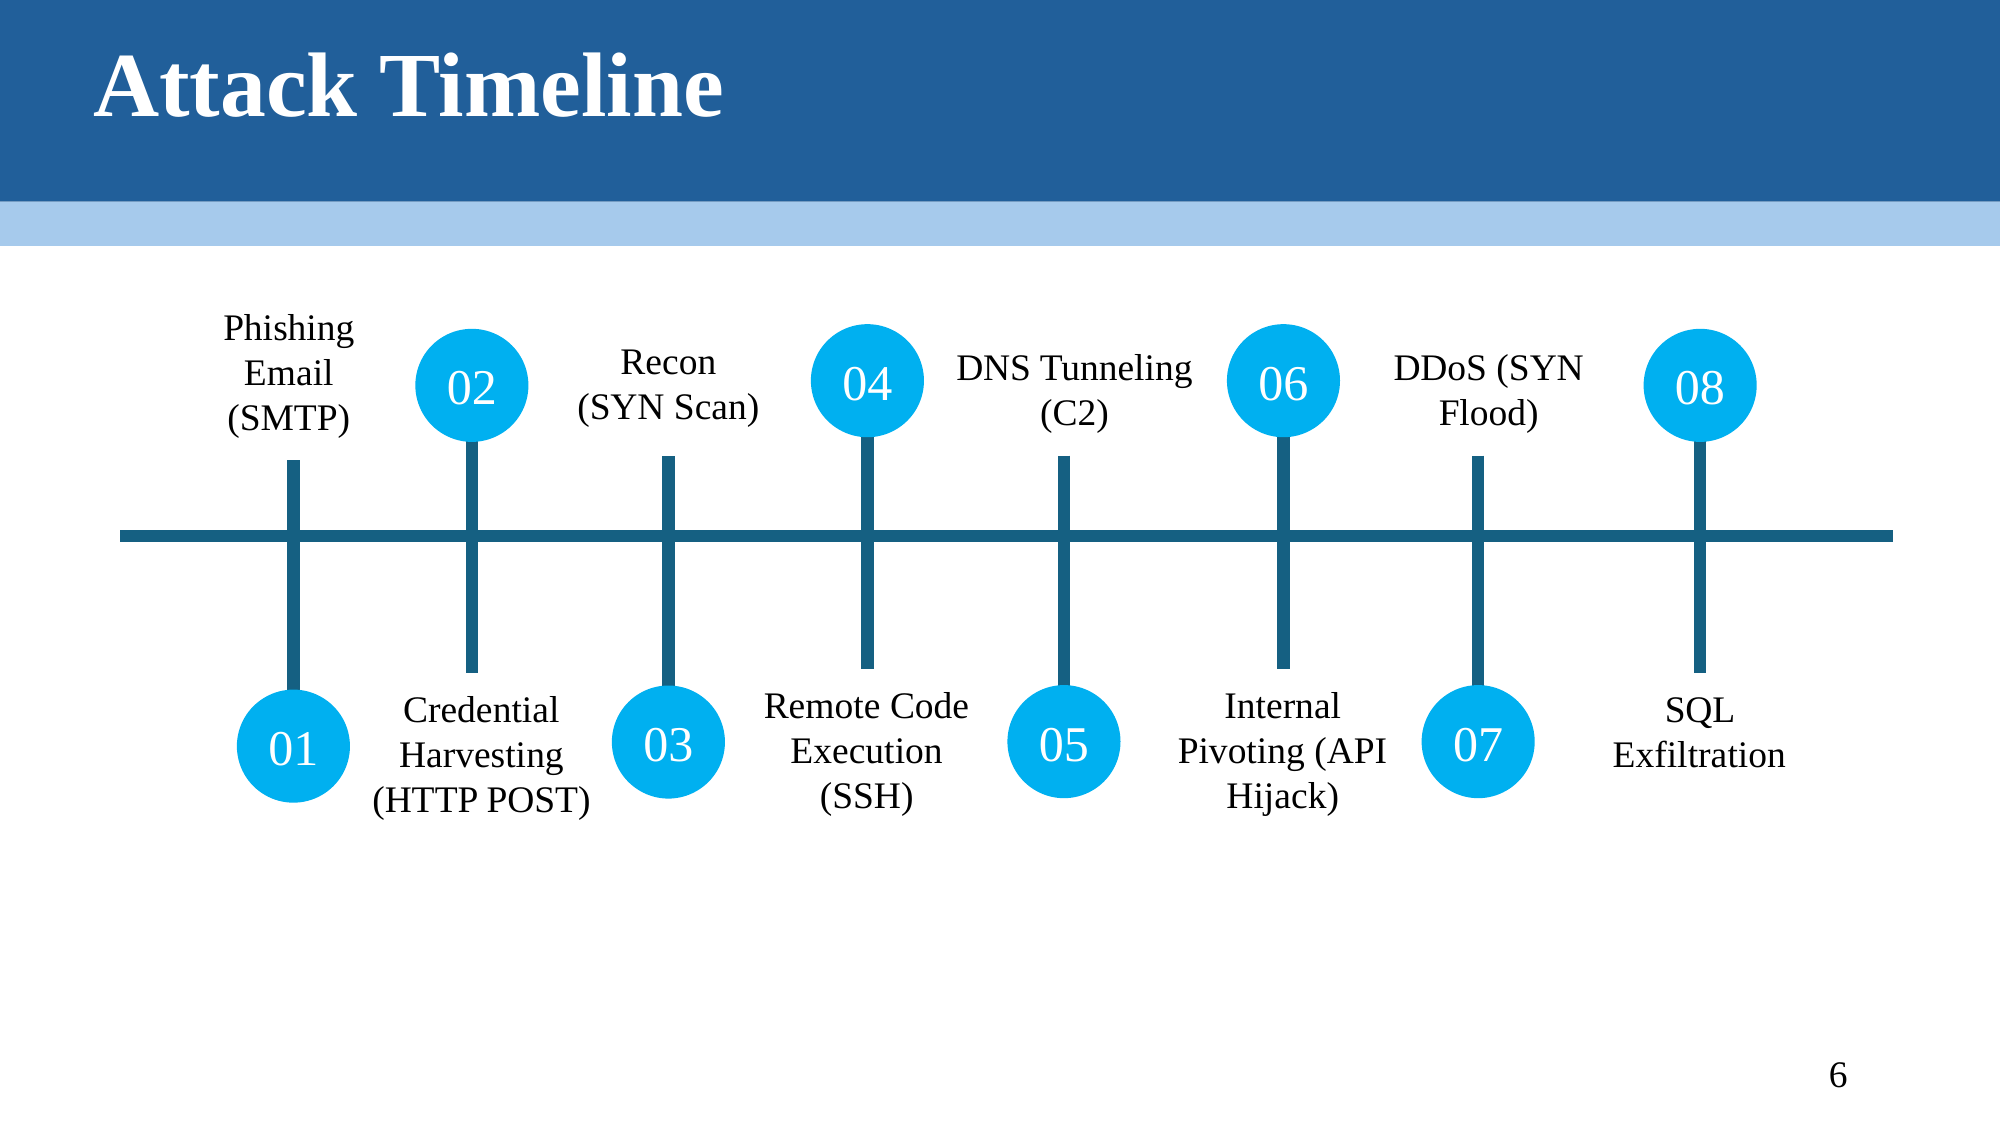

Attack Timeline

Phishing Email (SMTP)

Recon (SYN Scan)
DNS Tunneling (C2)
DDoS (SYN Flood)
04
06
02
08
Remote Code Execution (SSH)
Internal Pivoting (API Hijack)
Credential Harvesting (HTTP POST)
SQL Exfiltration

05
07
03
01
6